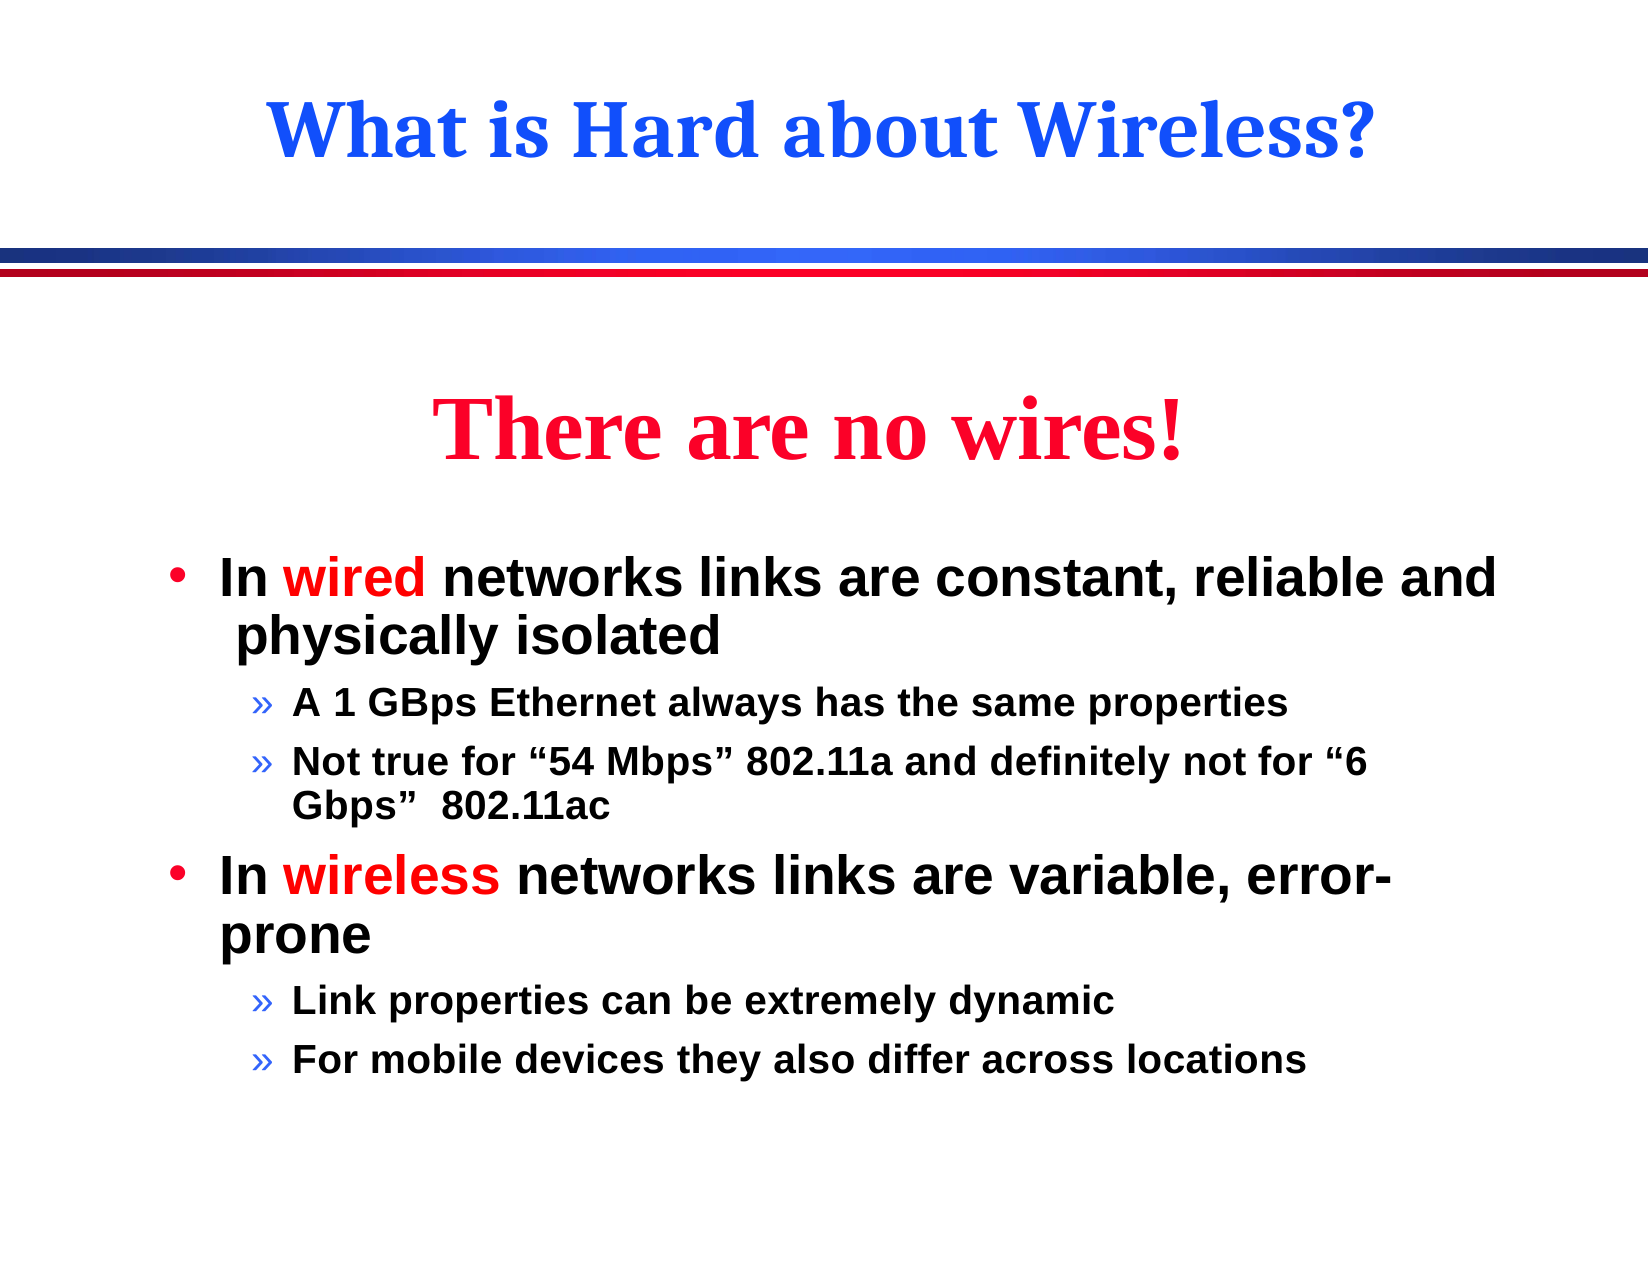

# What is Hard about Wireless?
There are no wires!
In wired networks links are constant, reliable and  physically isolated
» A 1 GBps Ethernet always has the same properties
» Not true for “54 Mbps” 802.11a and definitely not for “6 Gbps”  802.11ac
In wireless networks links are variable, error-  prone
» Link properties can be extremely dynamic
» For mobile devices they also differ across locations